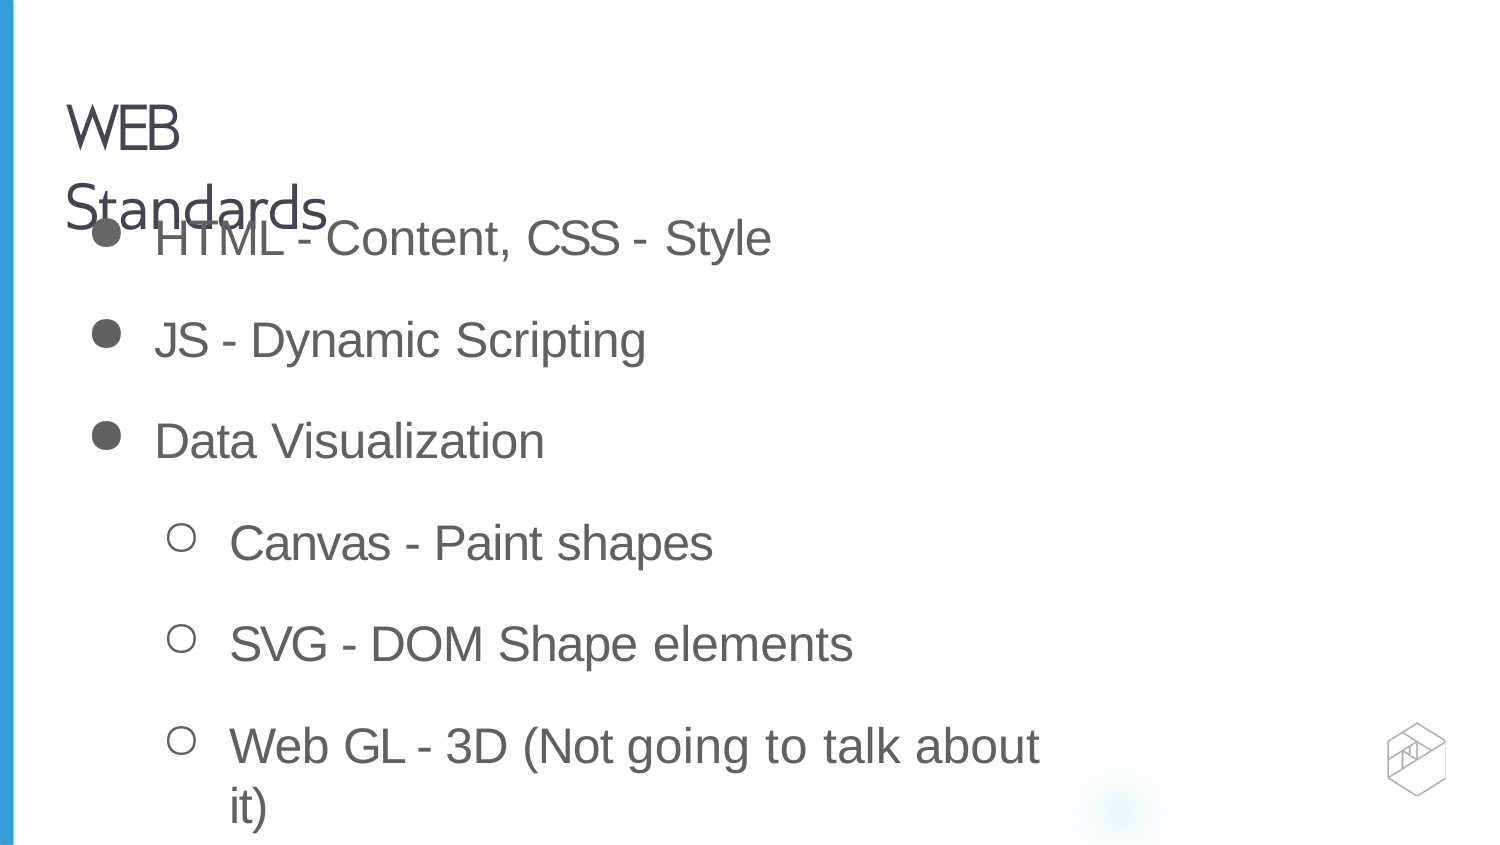

# WEB Standards
HTML - Content, CSS - Style
JS - Dynamic Scripting
Data Visualization
Canvas - Paint shapes
SVG - DOM Shape elements
Web GL - 3D (Not going to talk about it)